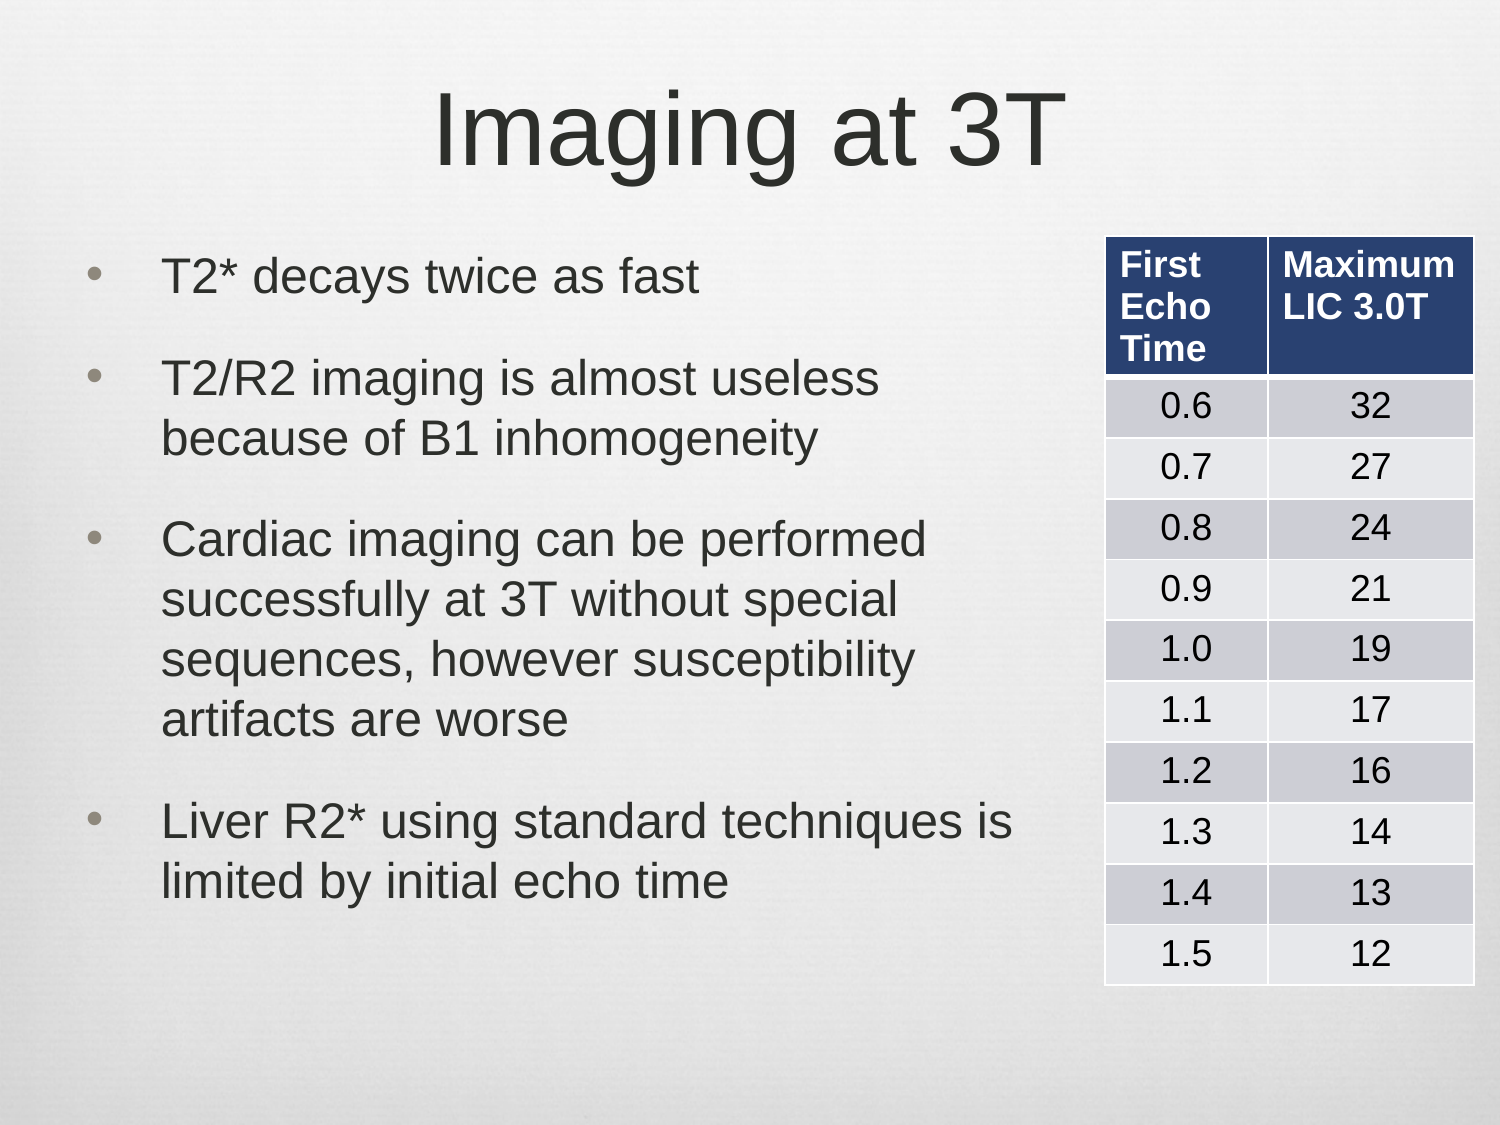

# Imaging at 3T
T2* decays twice as fast
T2/R2 imaging is almost useless because of B1 inhomogeneity
Cardiac imaging can be performed successfully at 3T without special sequences, however susceptibility artifacts are worse
Liver R2* using standard techniques is limited by initial echo time
| First Echo Time | Maximum LIC 3.0T |
| --- | --- |
| 0.6 | 32 |
| 0.7 | 27 |
| 0.8 | 24 |
| 0.9 | 21 |
| 1.0 | 19 |
| 1.1 | 17 |
| 1.2 | 16 |
| 1.3 | 14 |
| 1.4 | 13 |
| 1.5 | 12 |